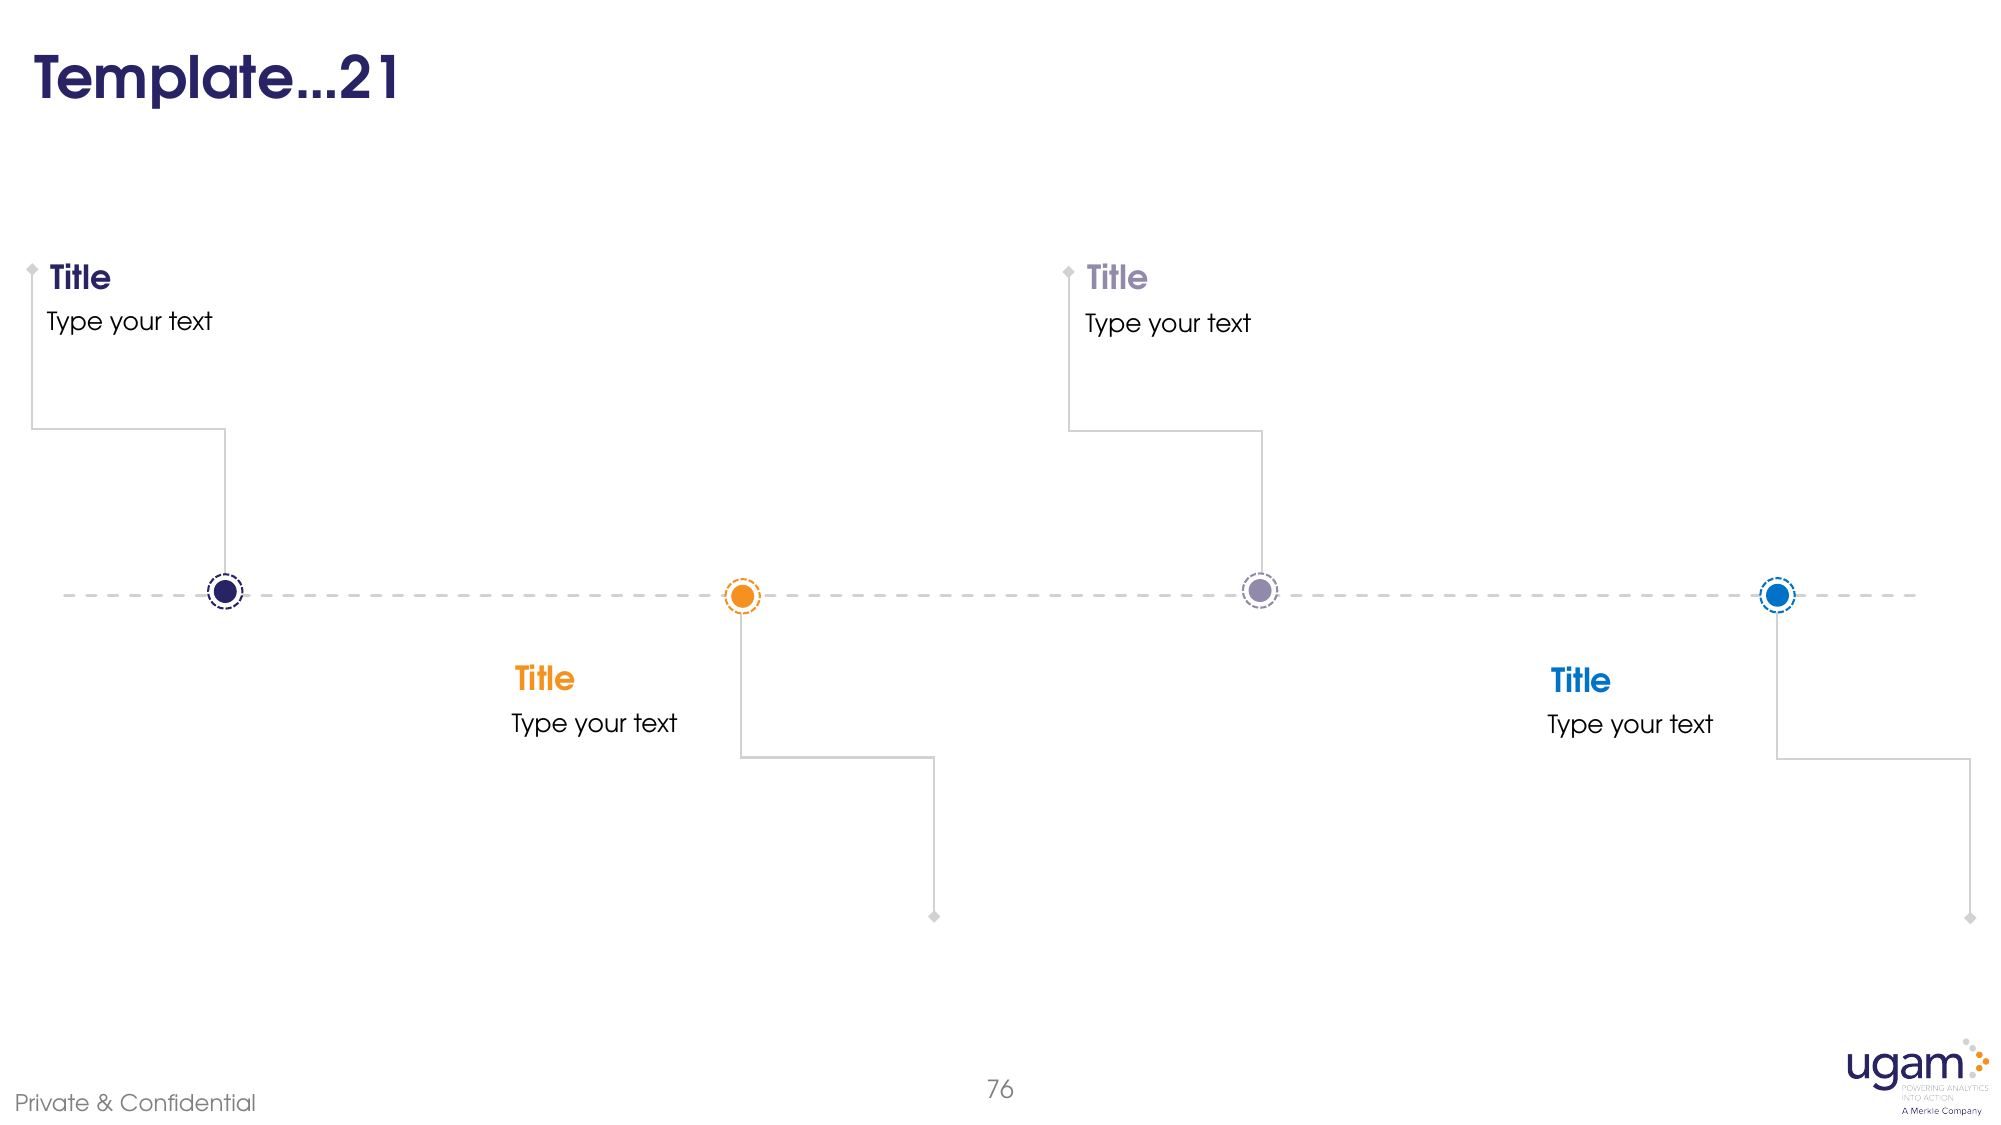

# Template…21
Title
Title
Type your text
Type your text

Title
Title
Type your text
Type your text